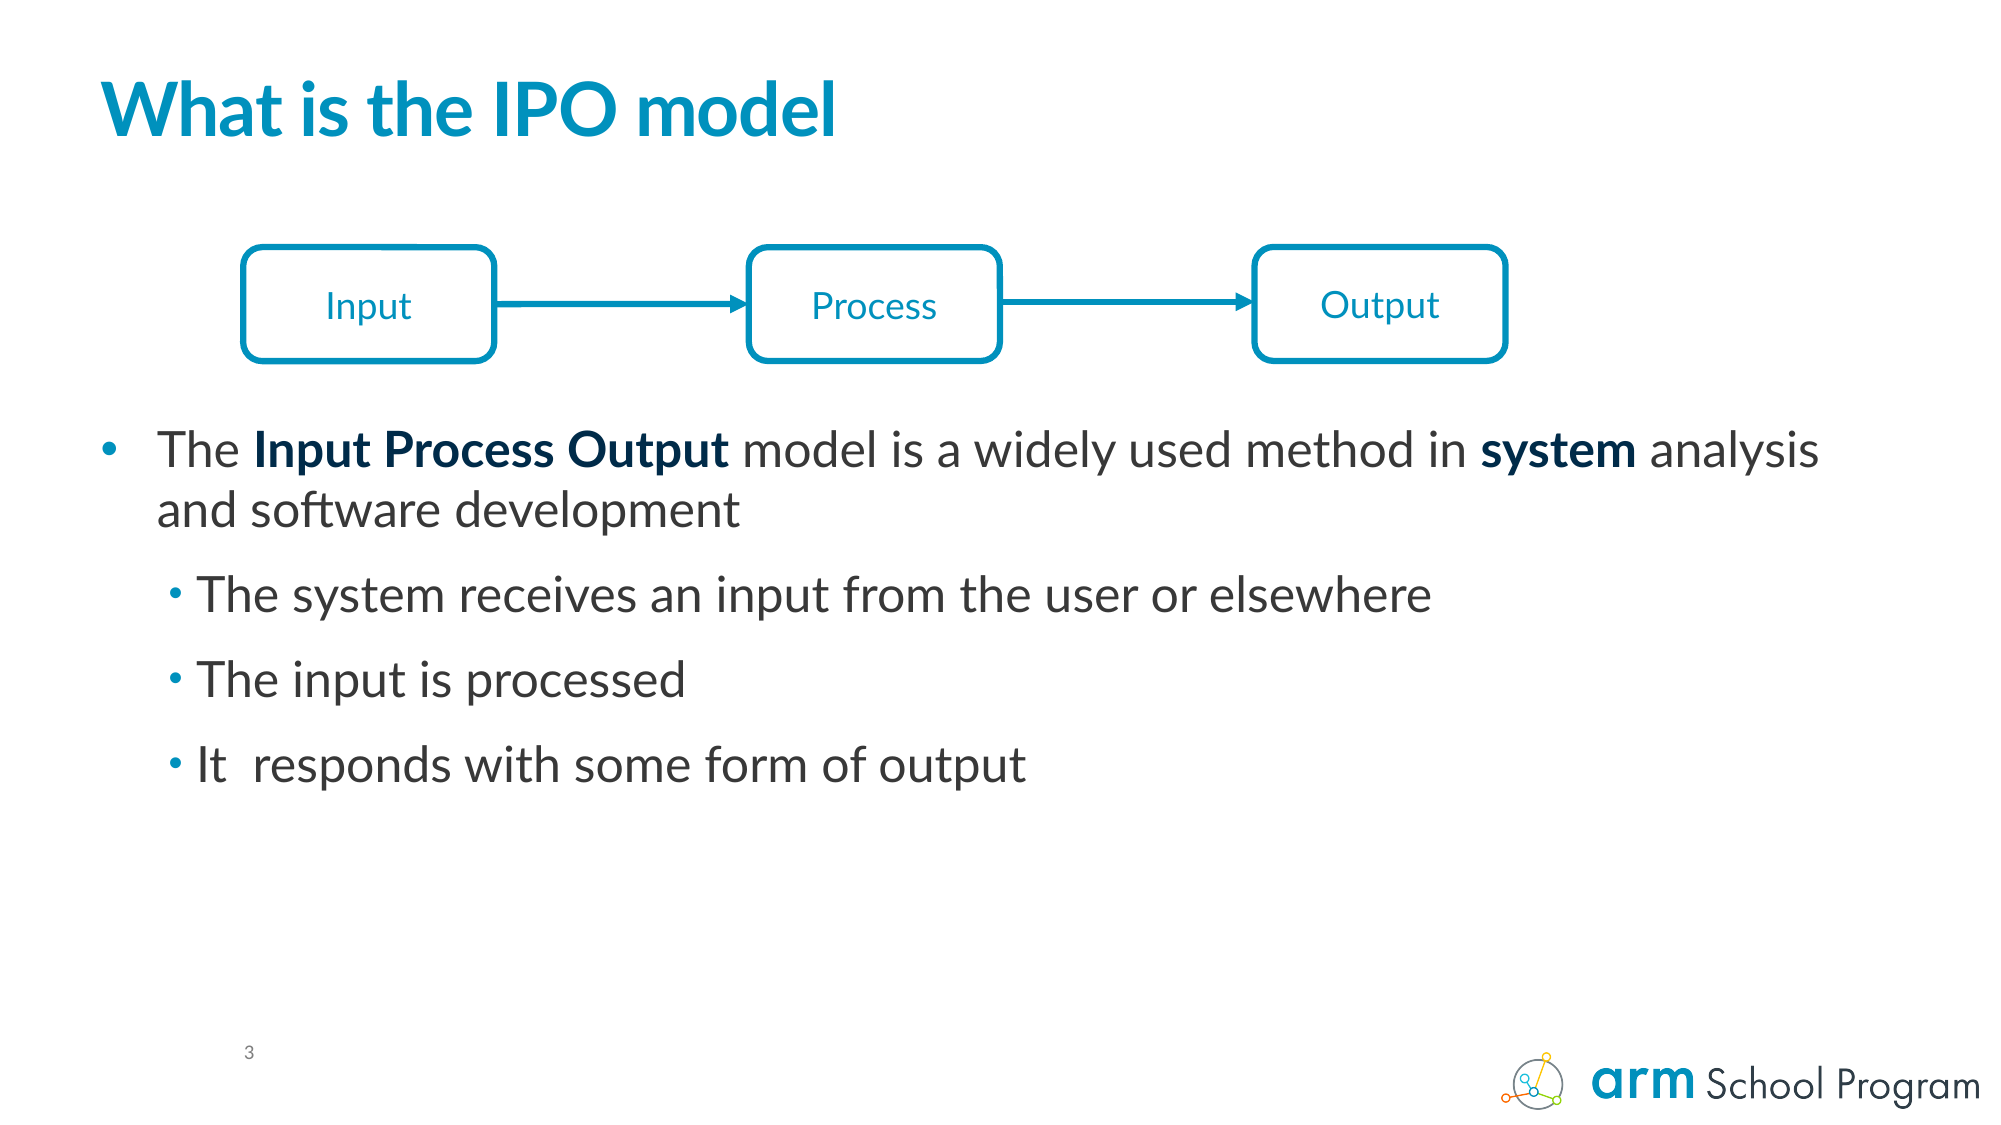

# What is the IPO model
Output
Input
Process
The Input Process Output model is a widely used method in system analysis and software development
The system receives an input from the user or elsewhere
The input is processed
It  responds with some form of output